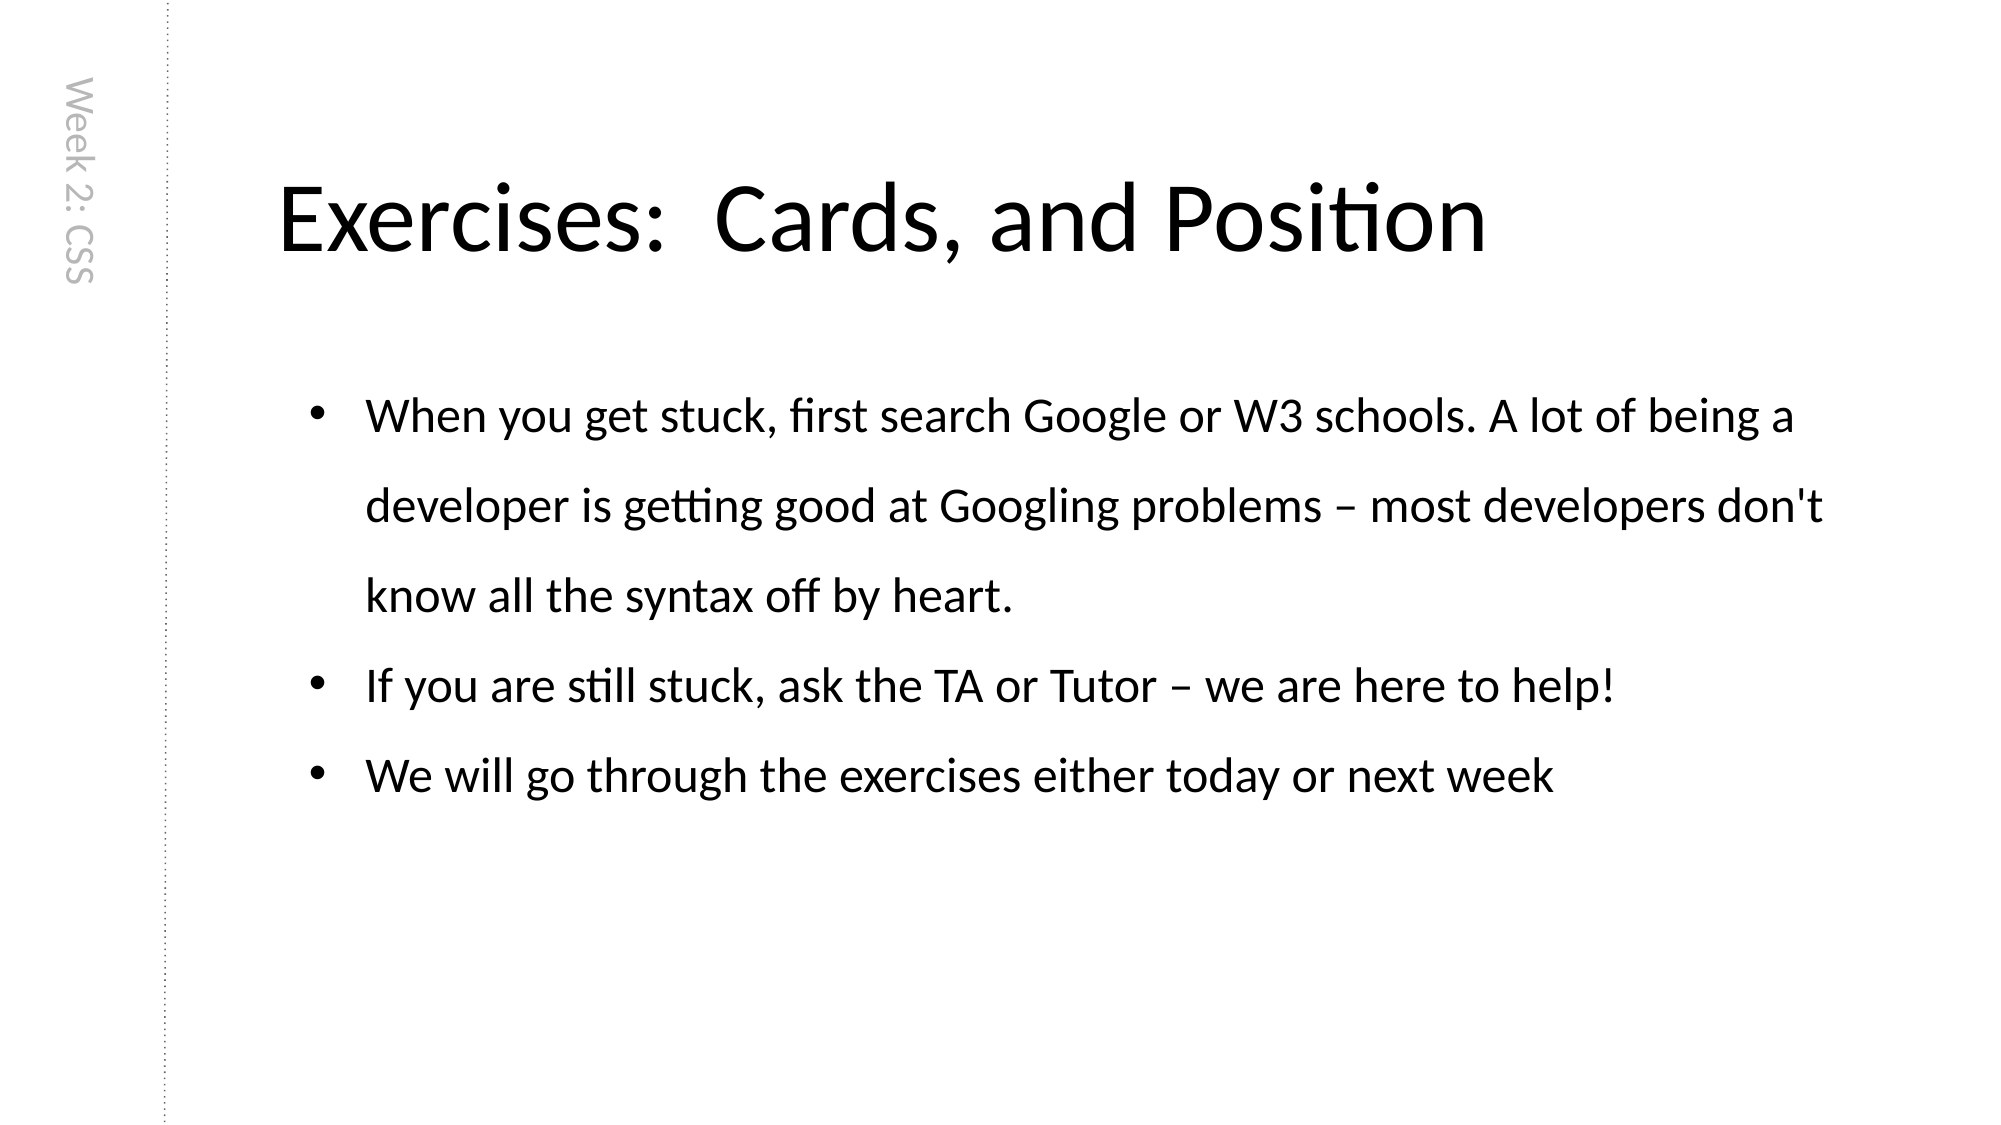

Exercises:  Cards, and Position

When you get stuck, first search Google or W3 schools. A lot of being a developer is getting good at Googling problems – most developers don't know all the syntax off by heart.
If you are still stuck, ask the TA or Tutor – we are here to help!
We will go through the exercises either today or next week
# Week 2: CSS